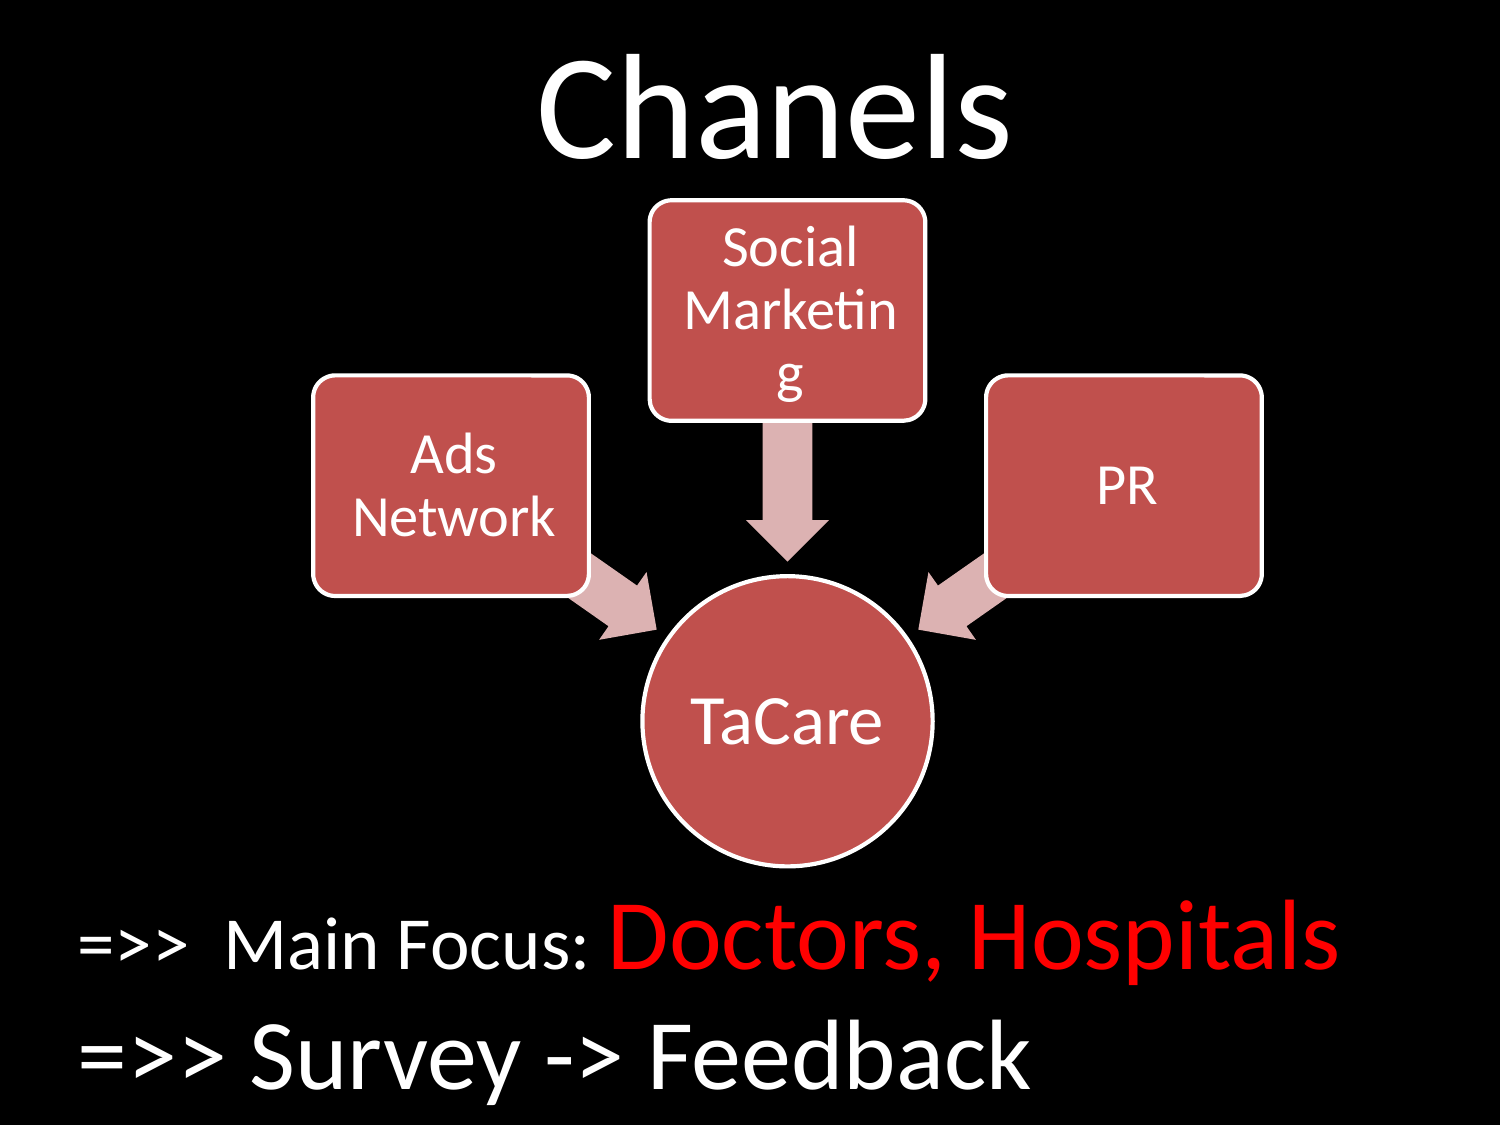

Chanels
TaCare
Ads Network
Social Marketing
PR
=>>  Main Focus: Doctors, Hospitals
=>> Survey -> Feedback